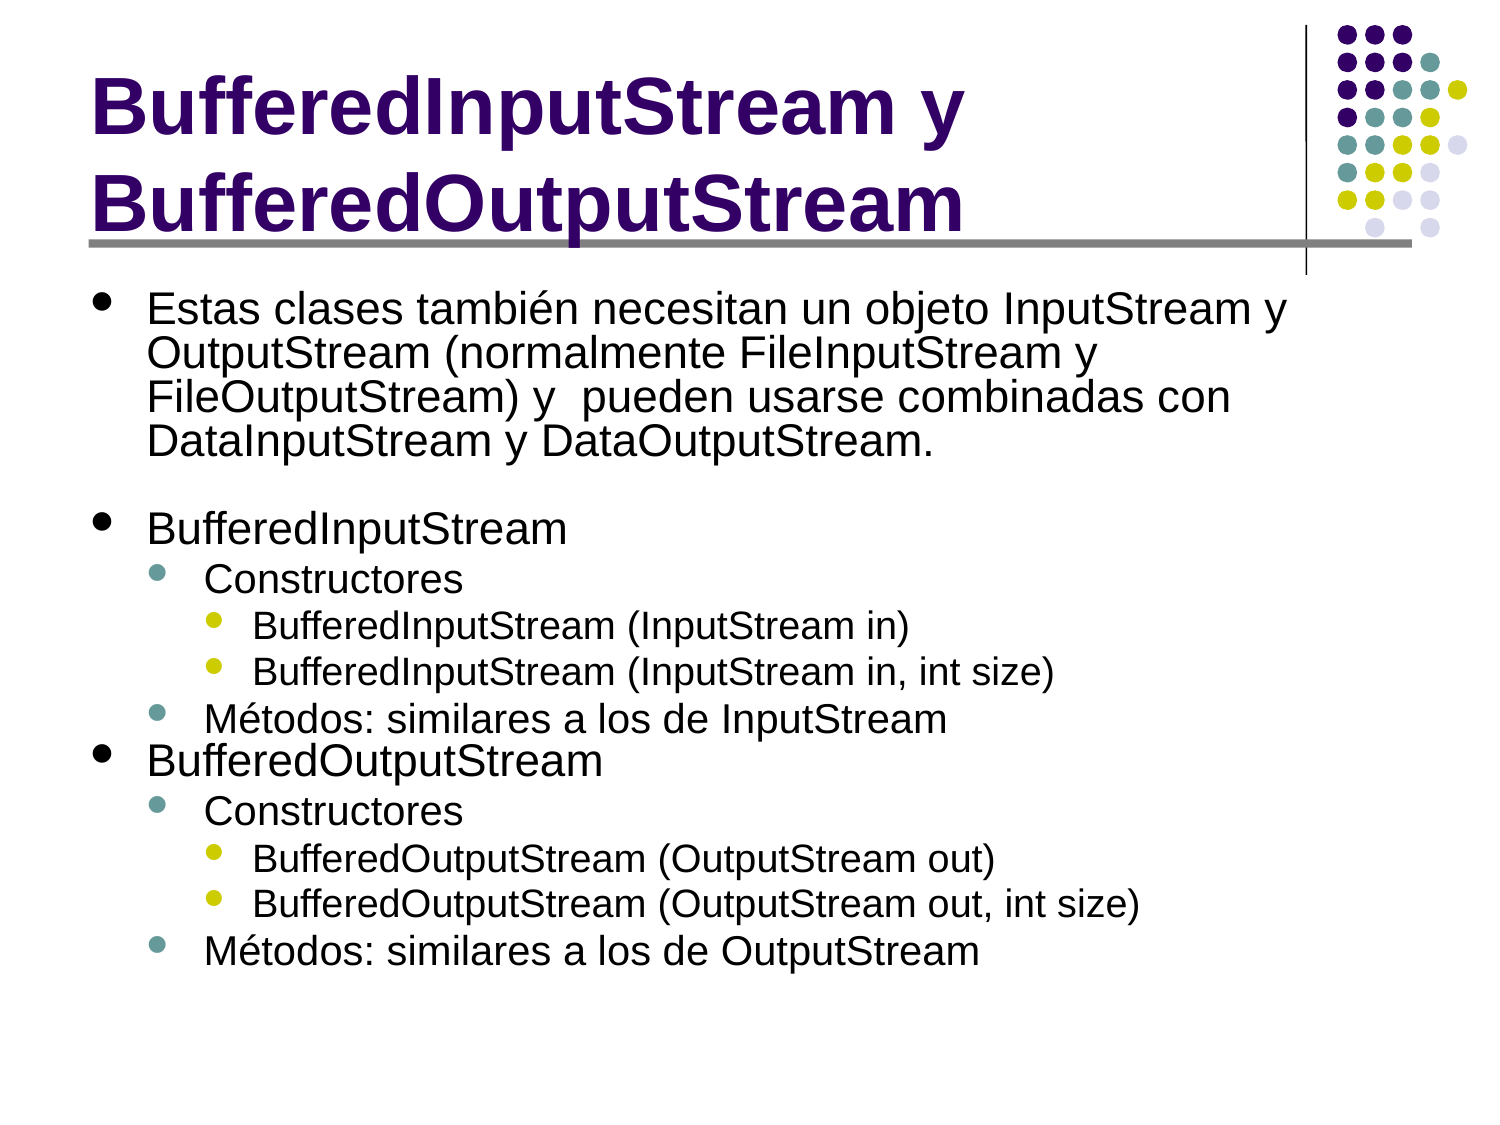

# BufferedInputStream y BufferedOutputStream
Estas clases también necesitan un objeto InputStream y OutputStream (normalmente FileInputStream y FileOutputStream) y  pueden usarse combinadas con DataInputStream y DataOutputStream.

BufferedInputStream
Constructores
BufferedInputStream (InputStream in)
BufferedInputStream (InputStream in, int size)
Métodos: similares a los de InputStream
BufferedOutputStream
Constructores
BufferedOutputStream (OutputStream out)
BufferedOutputStream (OutputStream out, int size)
Métodos: similares a los de OutputStream